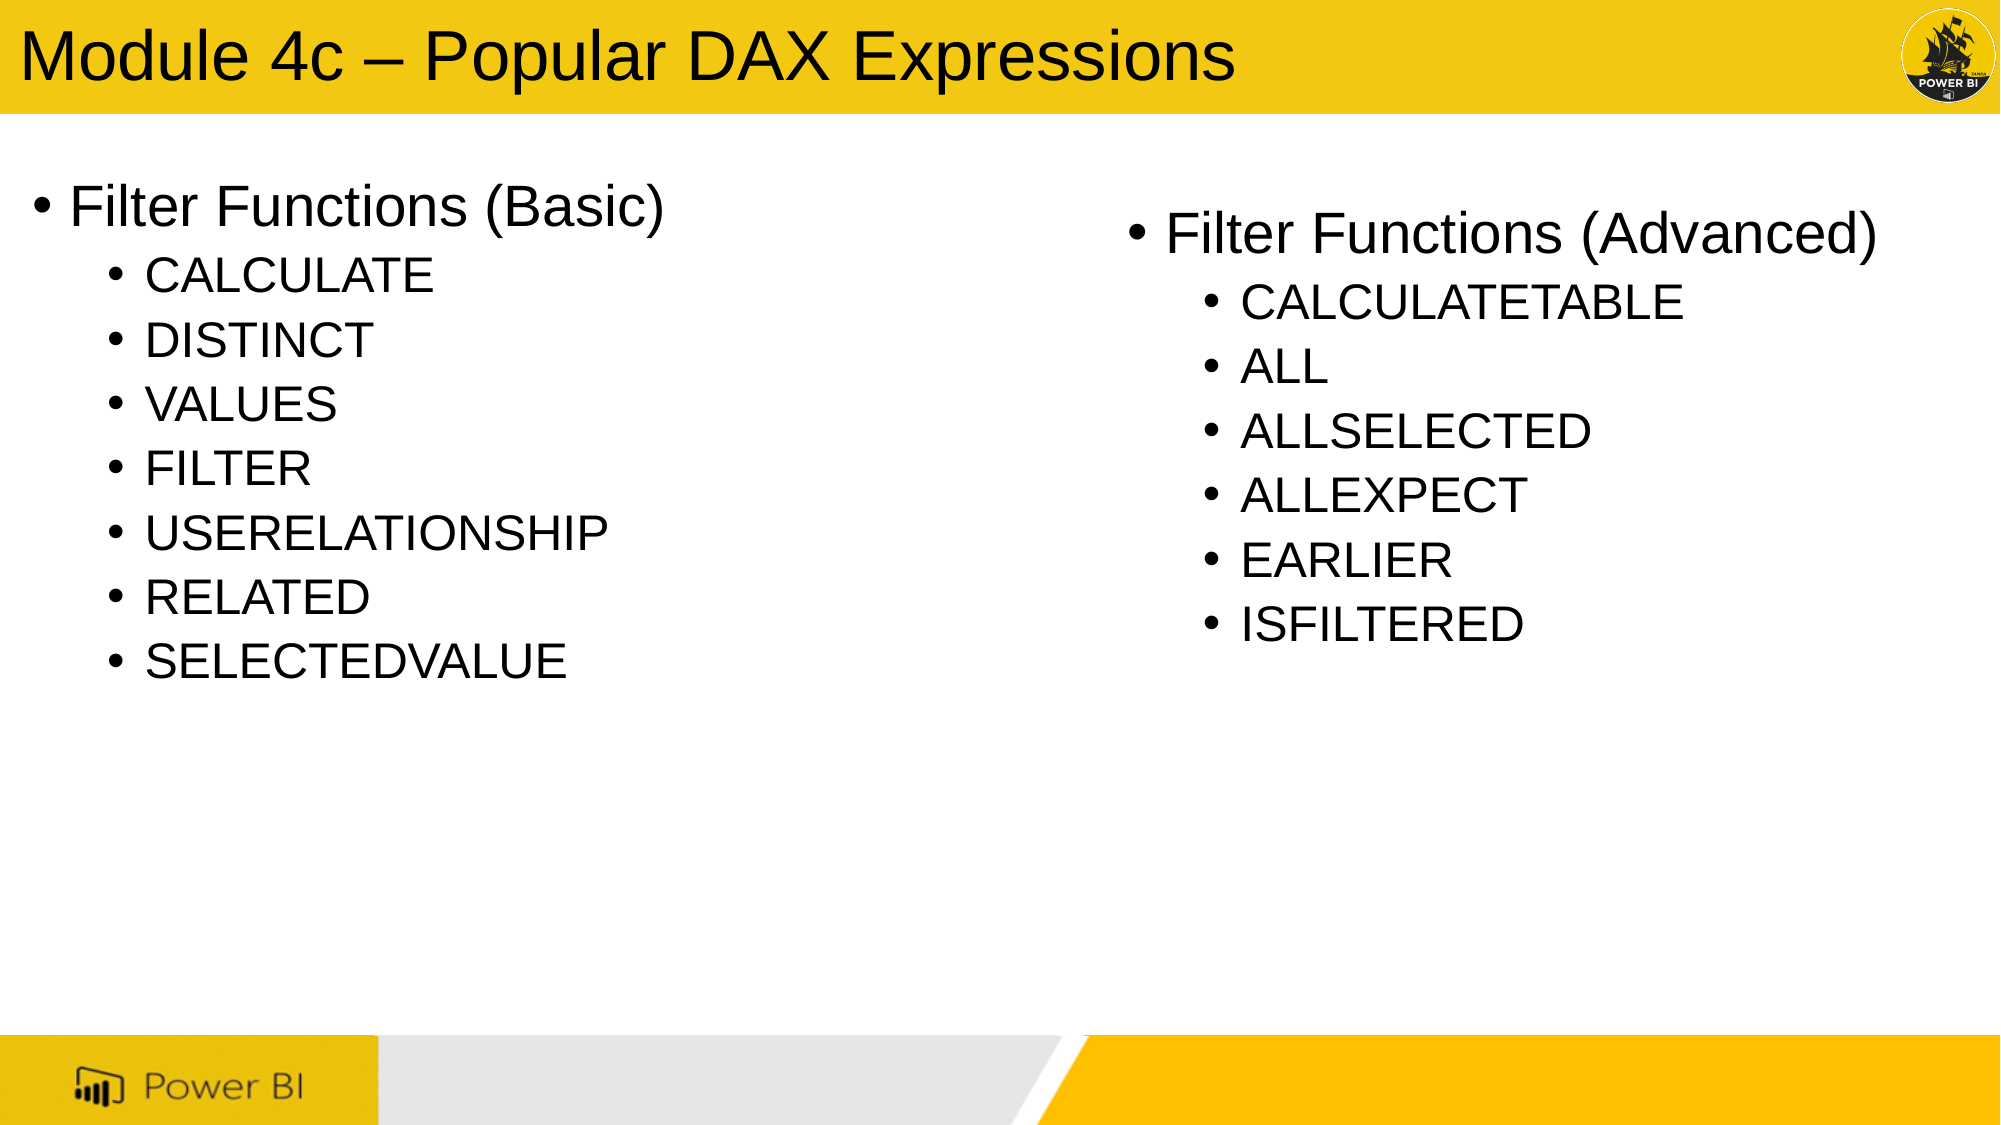

# Module 4c – Popular DAX Expressions
Filter Functions (Basic)
CALCULATE
DISTINCT
VALUES
FILTER
USERELATIONSHIP
RELATED
SELECTEDVALUE

Filter Functions (Advanced)
CALCULATETABLE
ALL
ALLSELECTED
ALLEXPECT
EARLIER
ISFILTERED